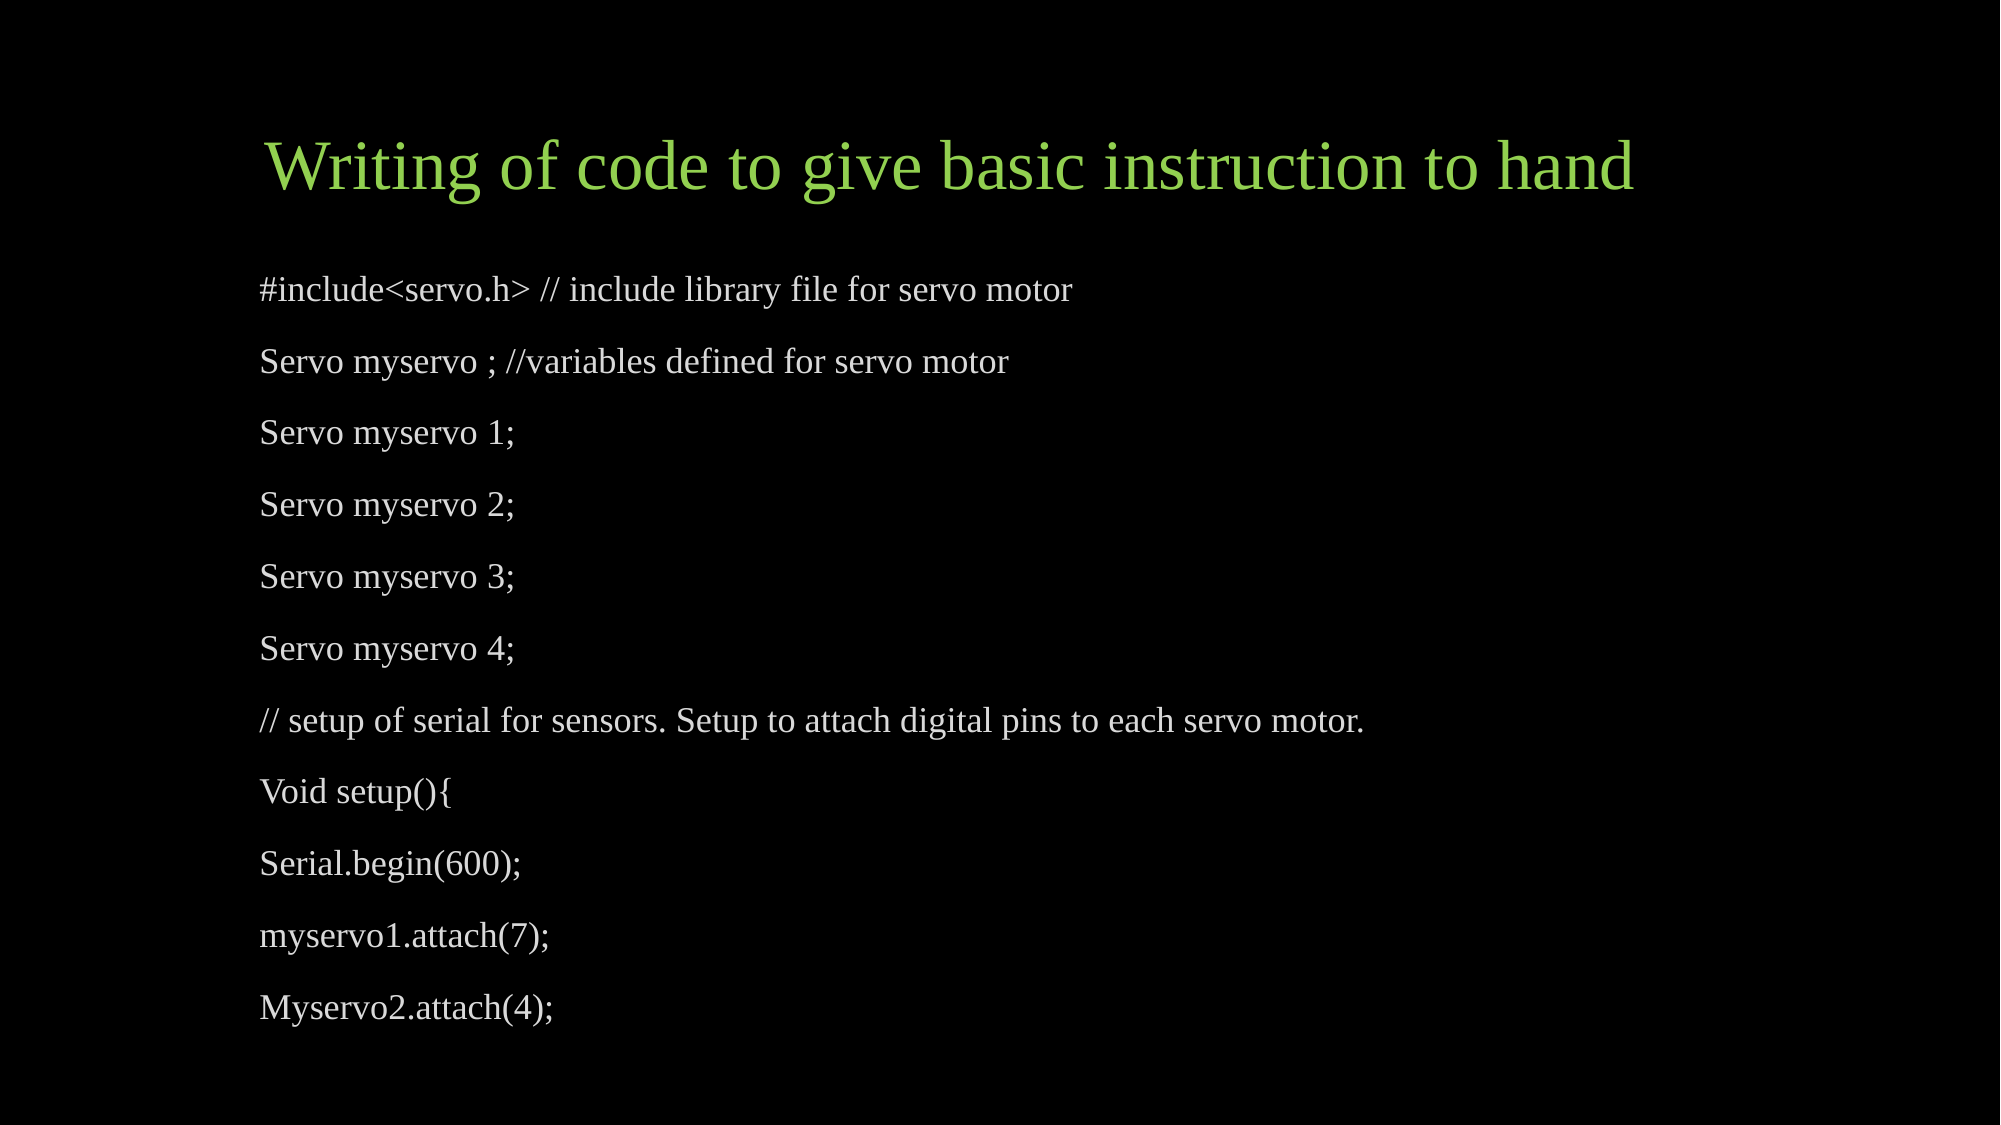

# Writing of code to give basic instruction to hand
#include<servo.h> // include library file for servo motor
Servo myservo ; //variables defined for servo motor
Servo myservo 1;
Servo myservo 2;
Servo myservo 3;
Servo myservo 4;
// setup of serial for sensors. Setup to attach digital pins to each servo motor.
Void setup(){
Serial.begin(600);
myservo1.attach(7);
Myservo2.attach(4);